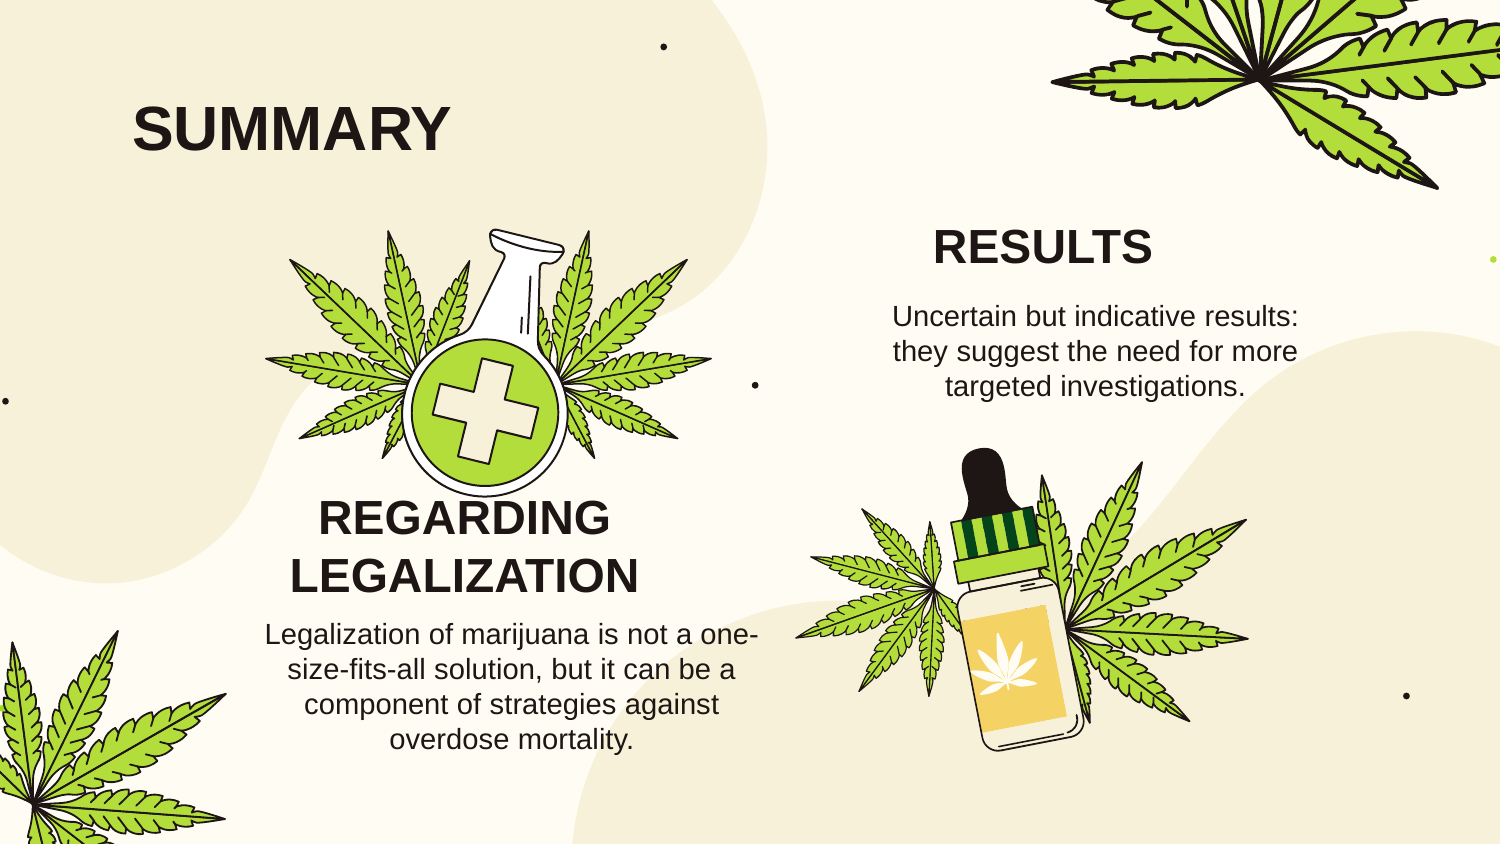

# SUMMARY

RESULTS
Uncertain but indicative results: they suggest the need for more targeted investigations.

REGARDING LEGALIZATION
Legalization of marijuana is not a one-size-fits-all solution, but it can be a component of strategies against overdose mortality.